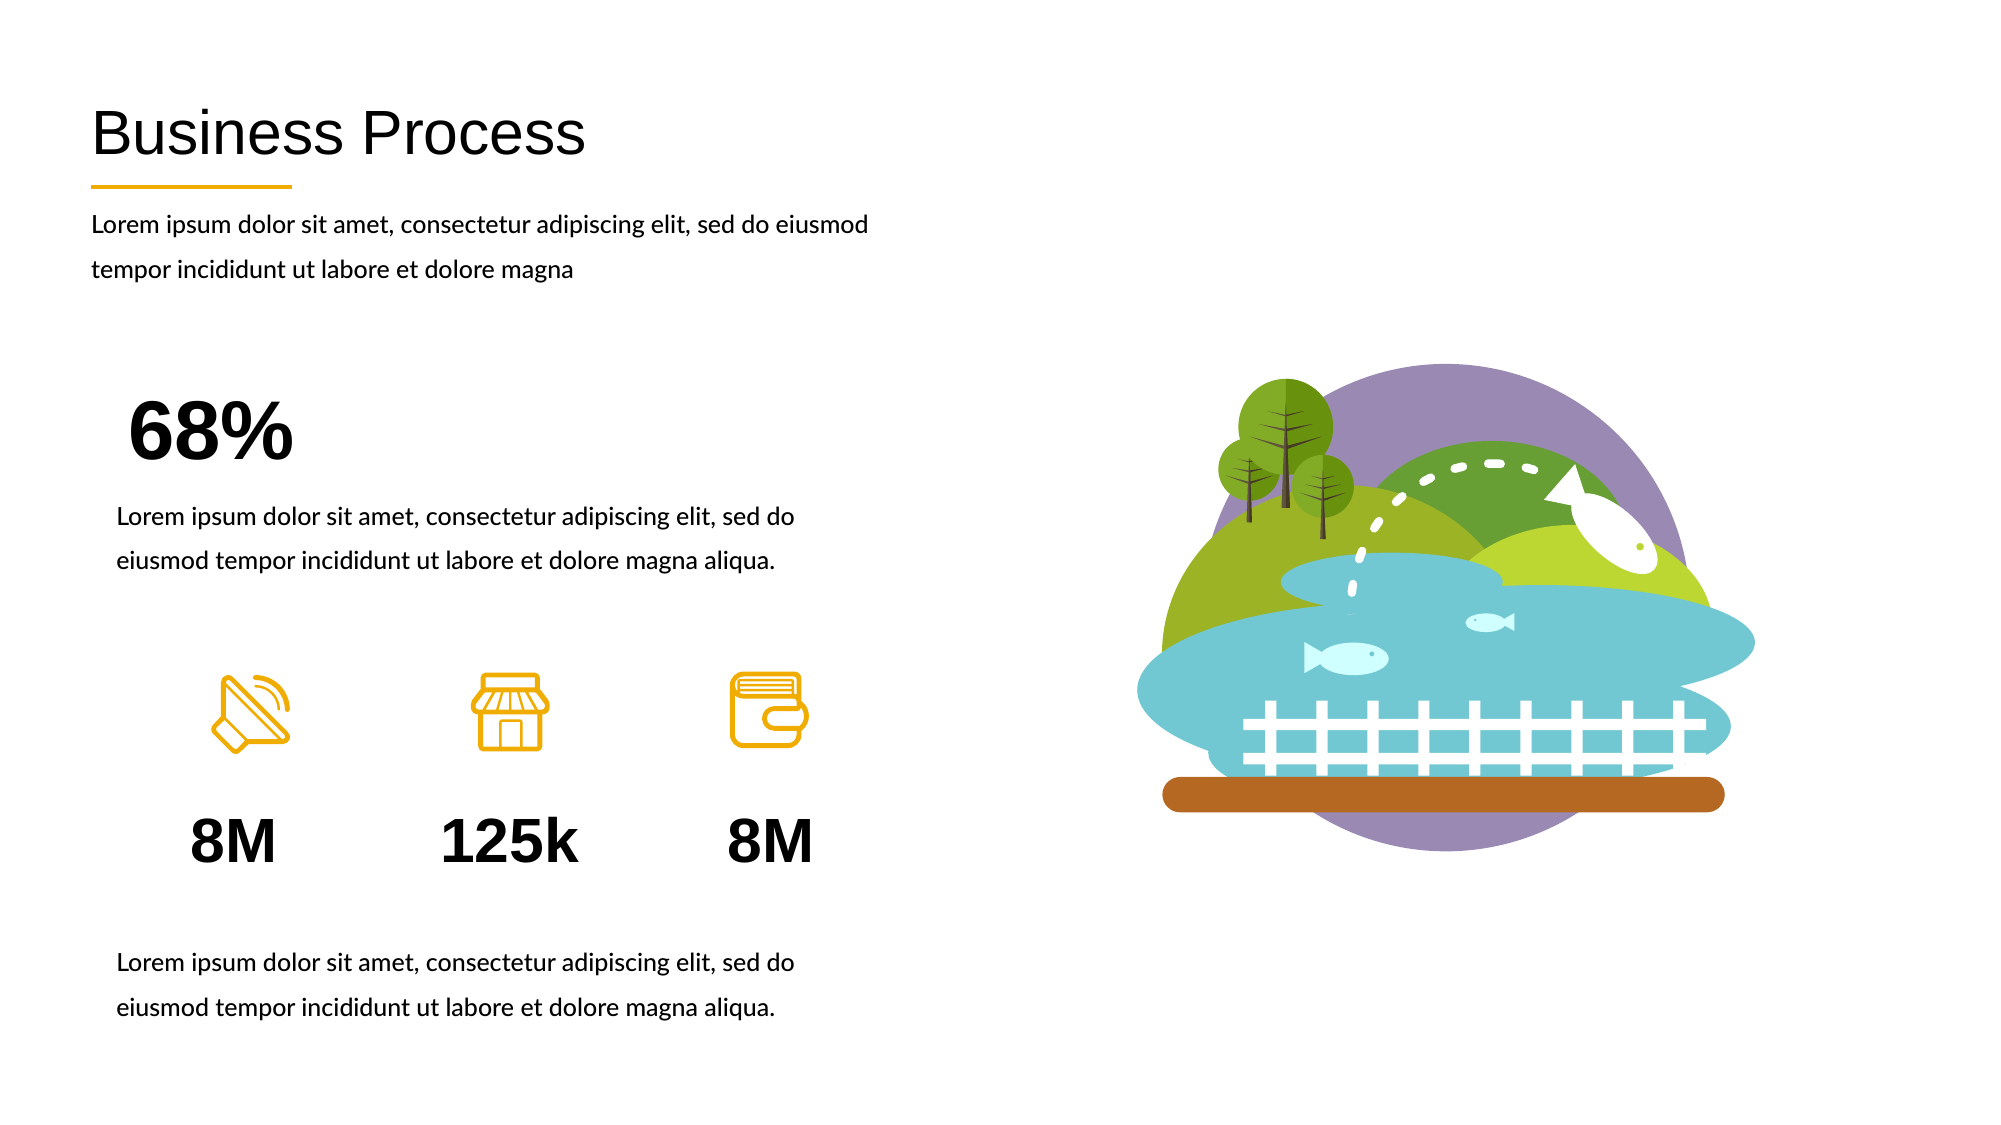

Business Process
Lorem ipsum dolor sit amet, consectetur adipiscing elit, sed do eiusmod tempor incididunt ut labore et dolore magna

68%
Lorem ipsum dolor sit amet, consectetur adipiscing elit, sed do eiusmod tempor incididunt ut labore et dolore magna aliqua.

8M
125k
8M
Lorem ipsum dolor sit amet, consectetur adipiscing elit, sed do eiusmod tempor incididunt ut labore et dolore magna aliqua.